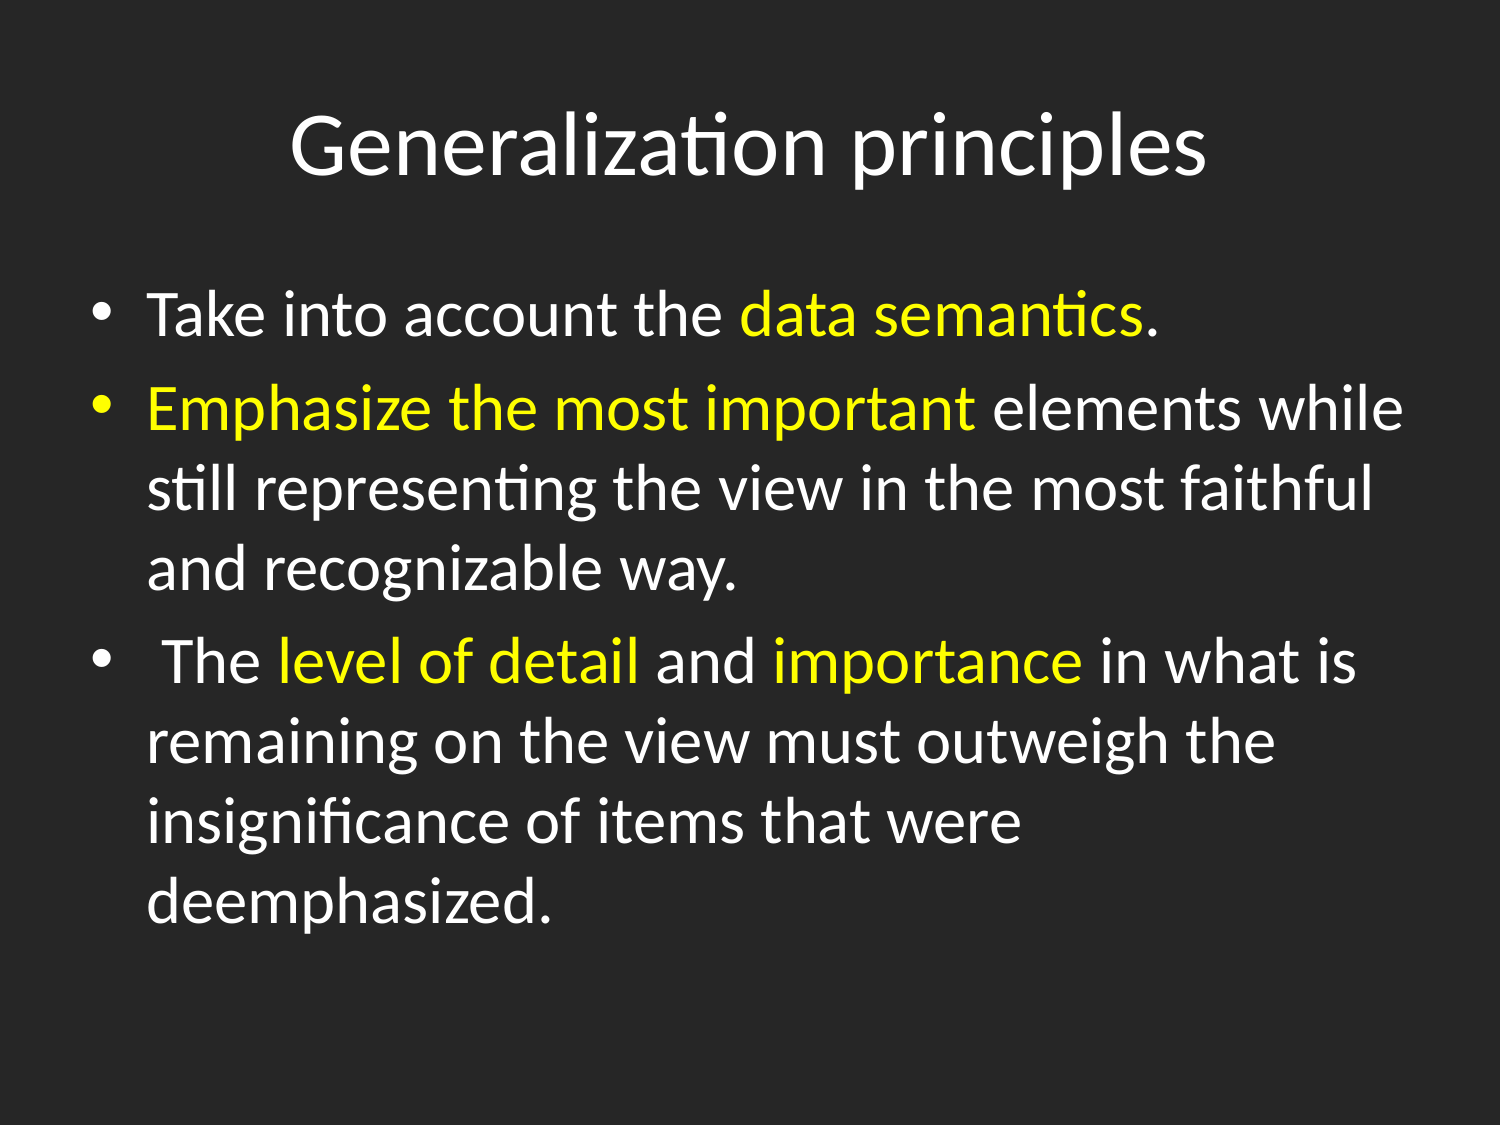

# Generalization principles
Take into account the data semantics.
Emphasize the most important elements while still representing the view in the most faithful and recognizable way.
 The level of detail and importance in what is remaining on the view must outweigh the insignificance of items that were deemphasized.